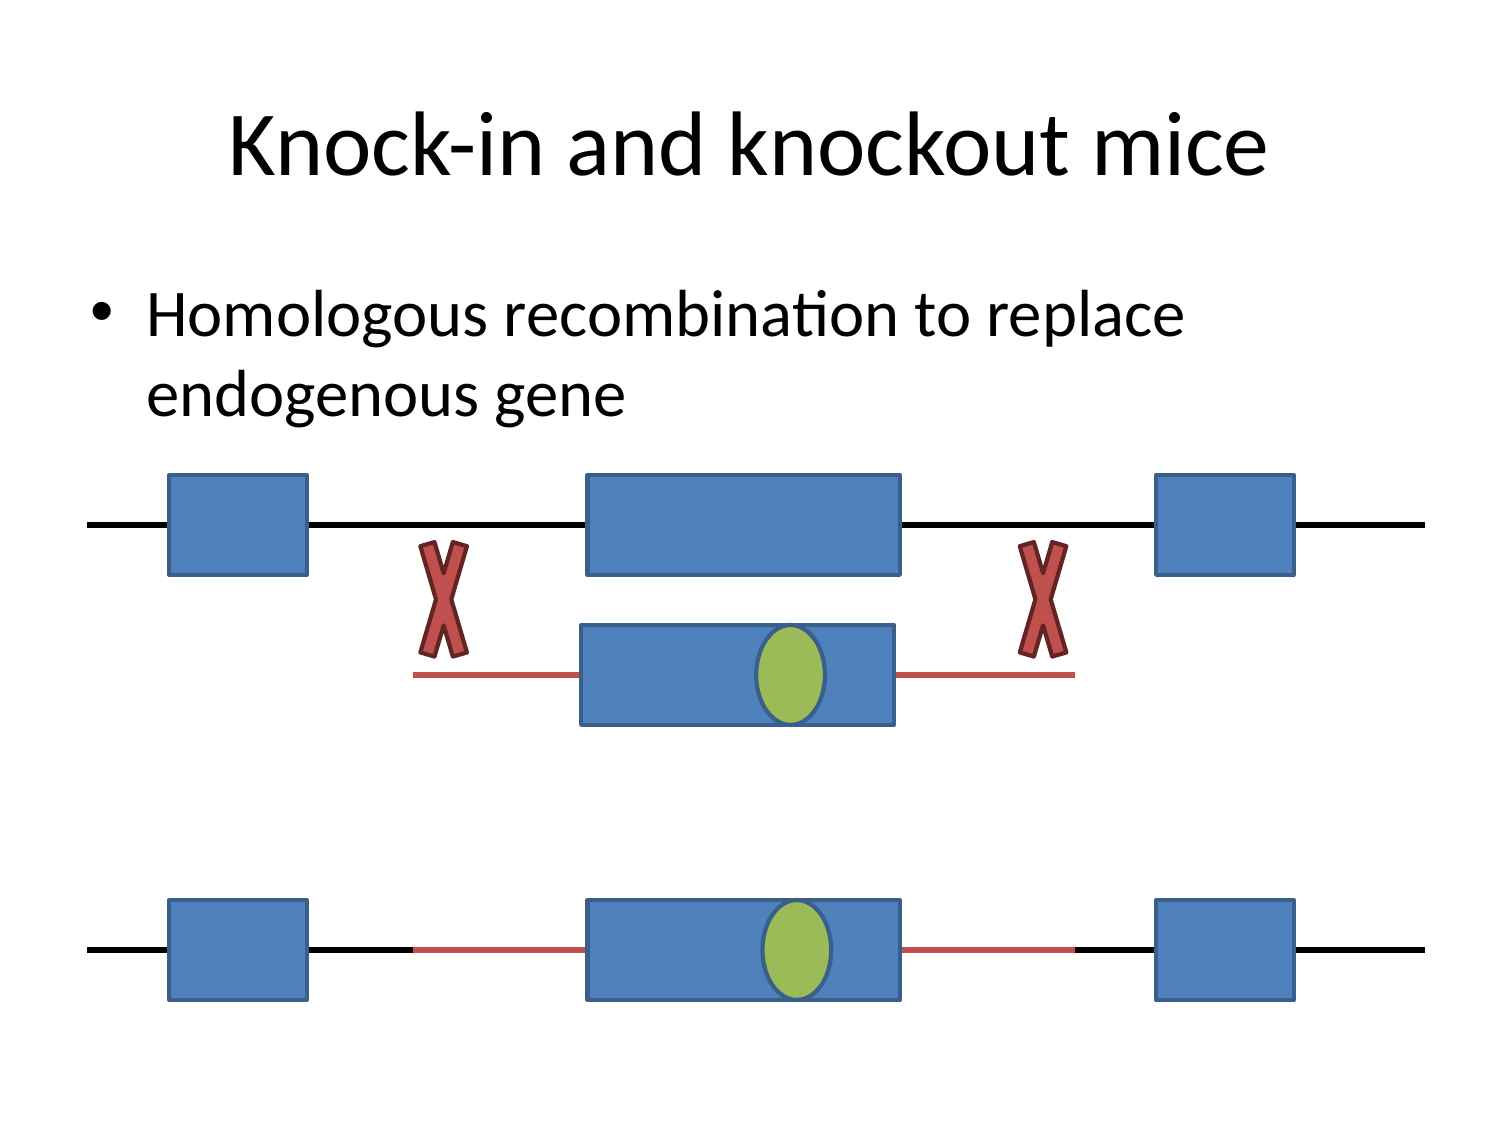

# Knock-in and knockout mice
Homologous recombination to replace endogenous gene